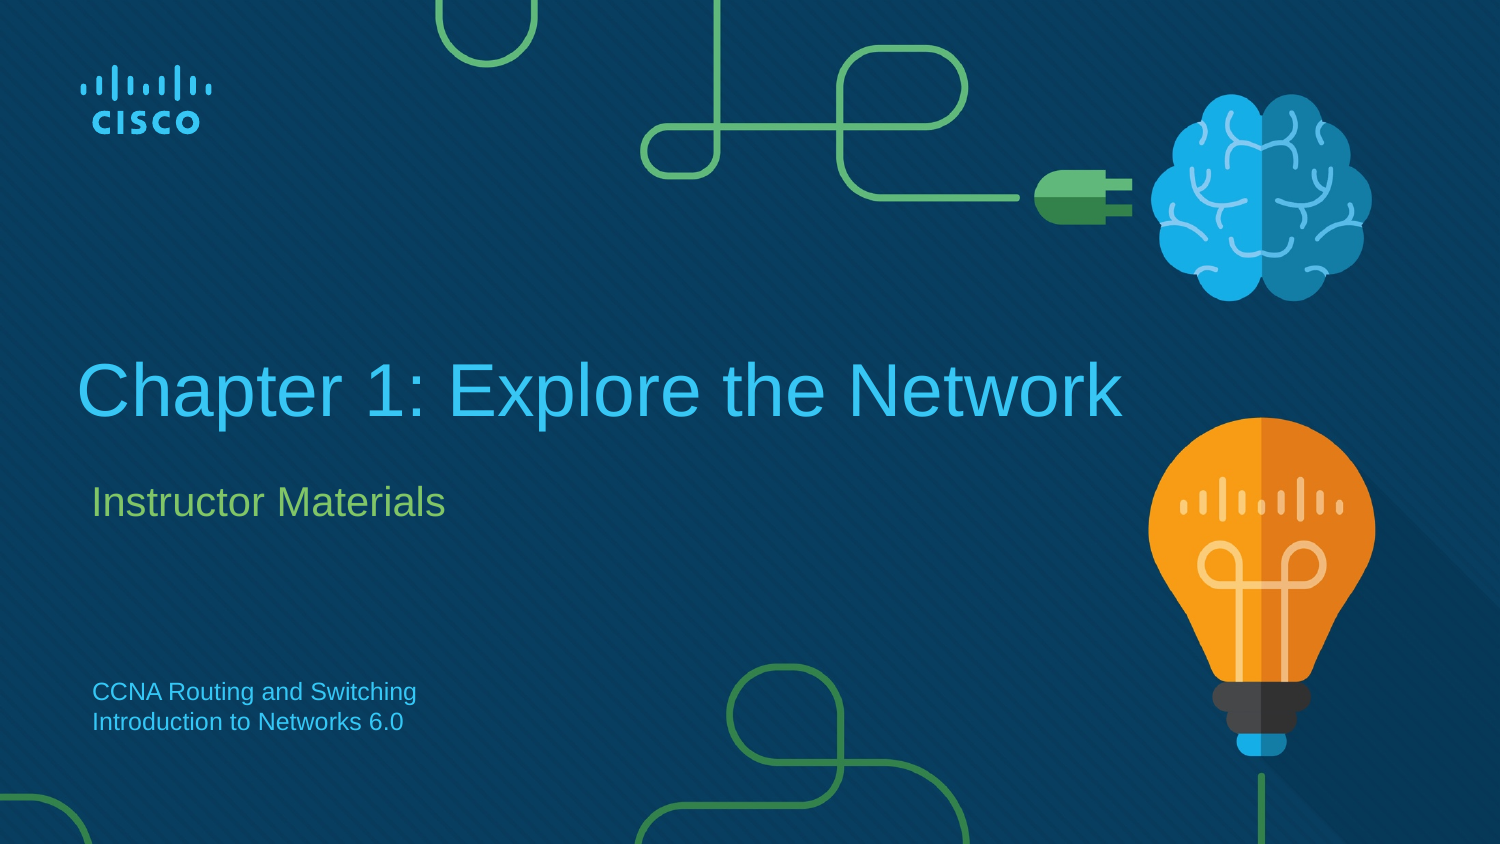

# Chapter 1: Explore the Network
Instructor Materials
CCNA Routing and Switching
Introduction to Networks 6.0